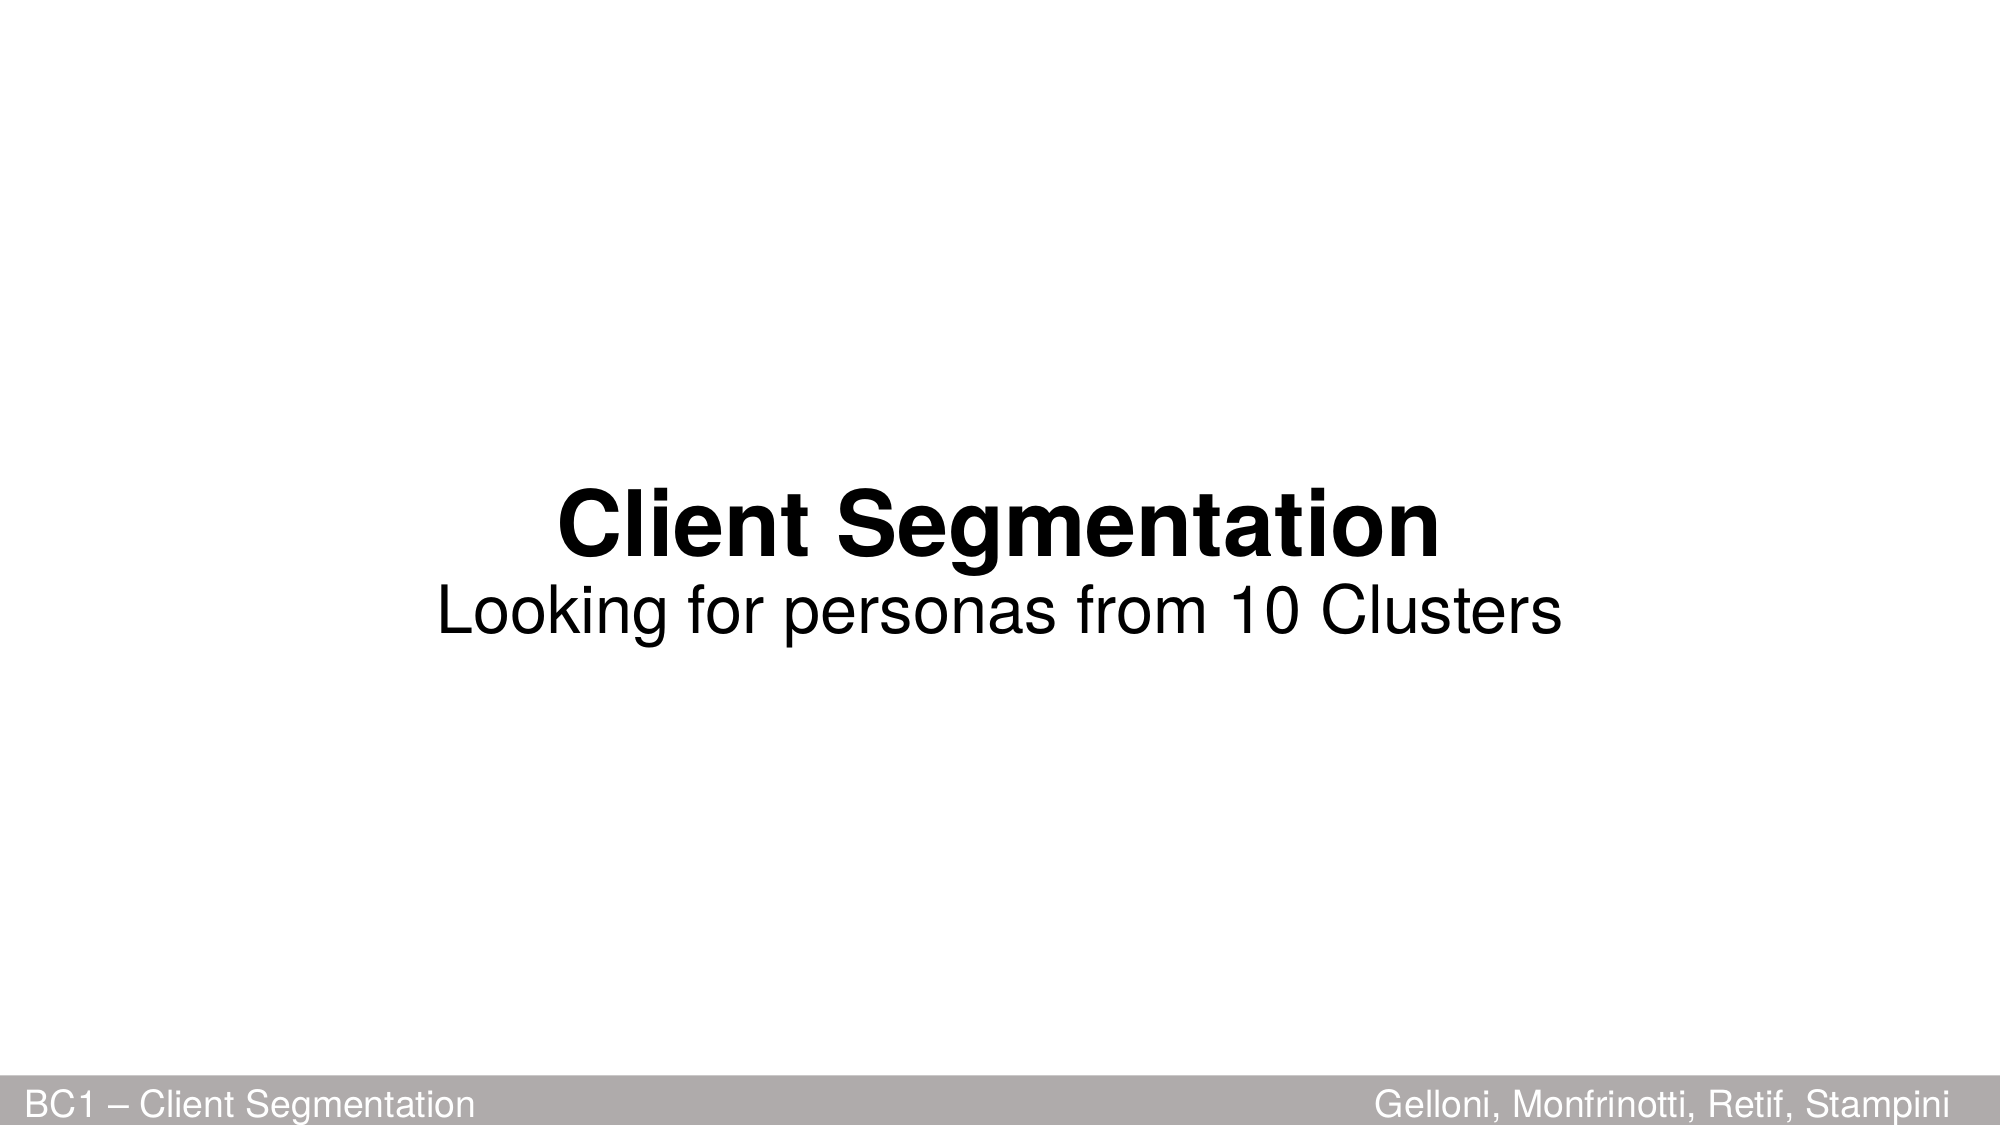

# Client Segmentation Looking for personas from 10 Clusters
BC1 – Client Segmentation						Gelloni, Monfrinotti, Retif, Stampini